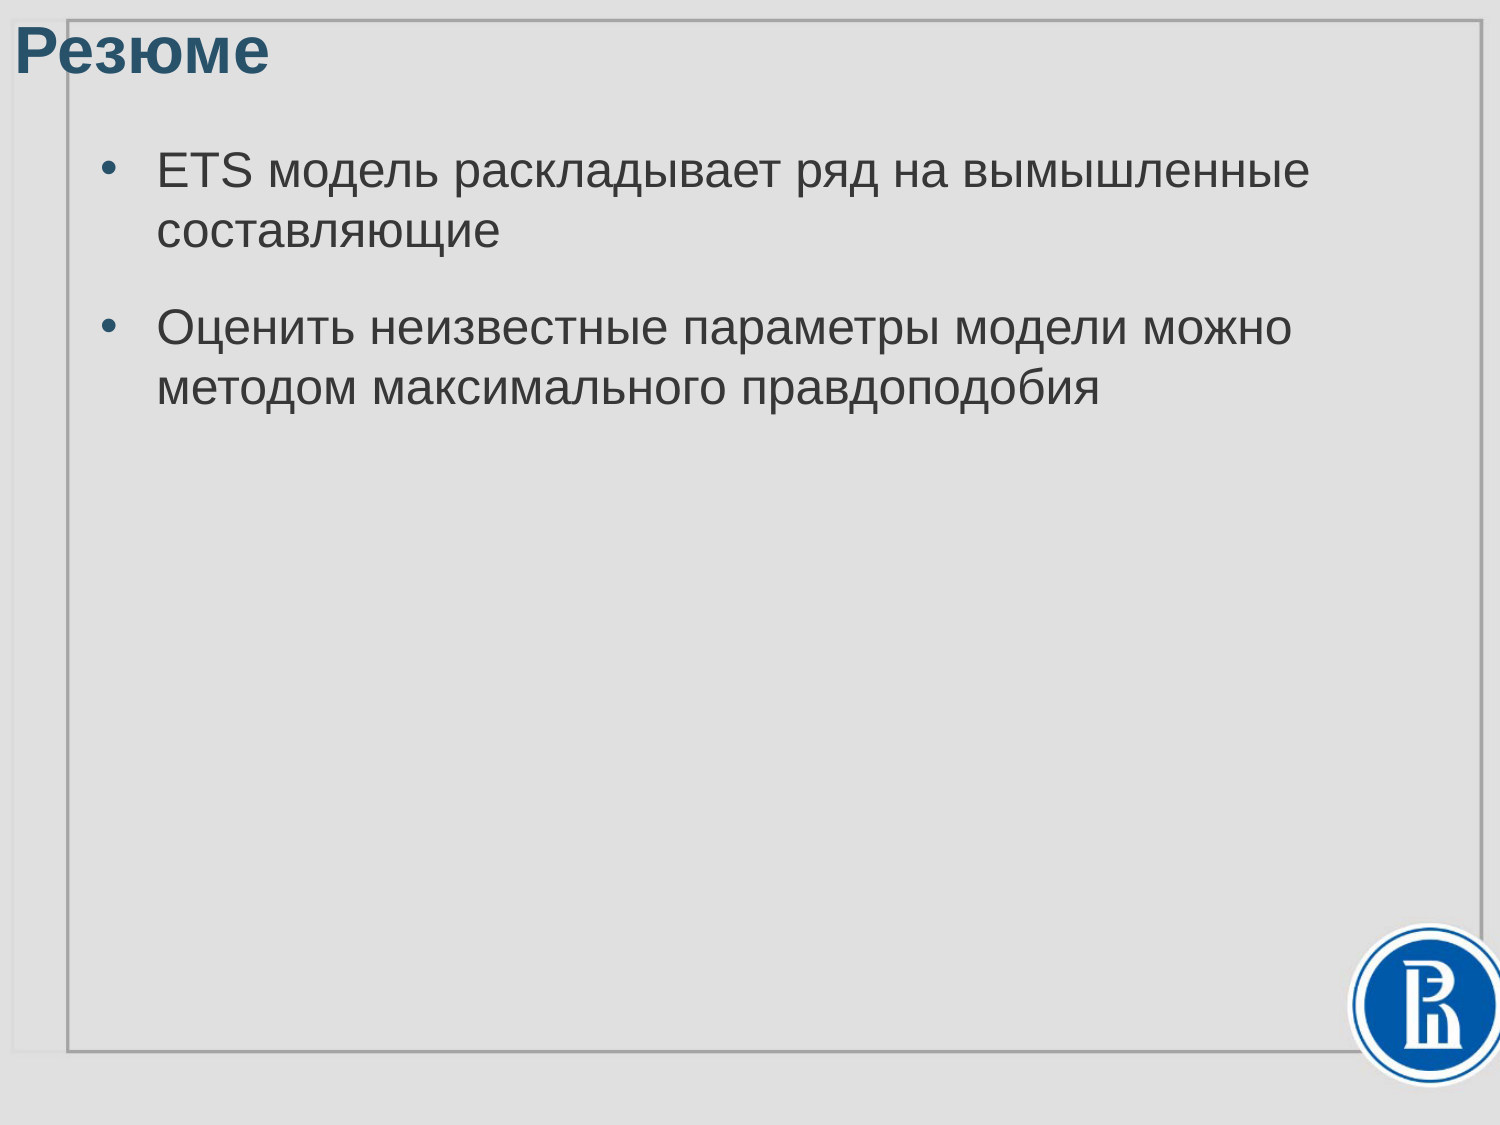

Резюме
ETS модель раскладывает ряд на вымышленные составляющие
Оценить неизвестные параметры модели можно методом максимального правдоподобия